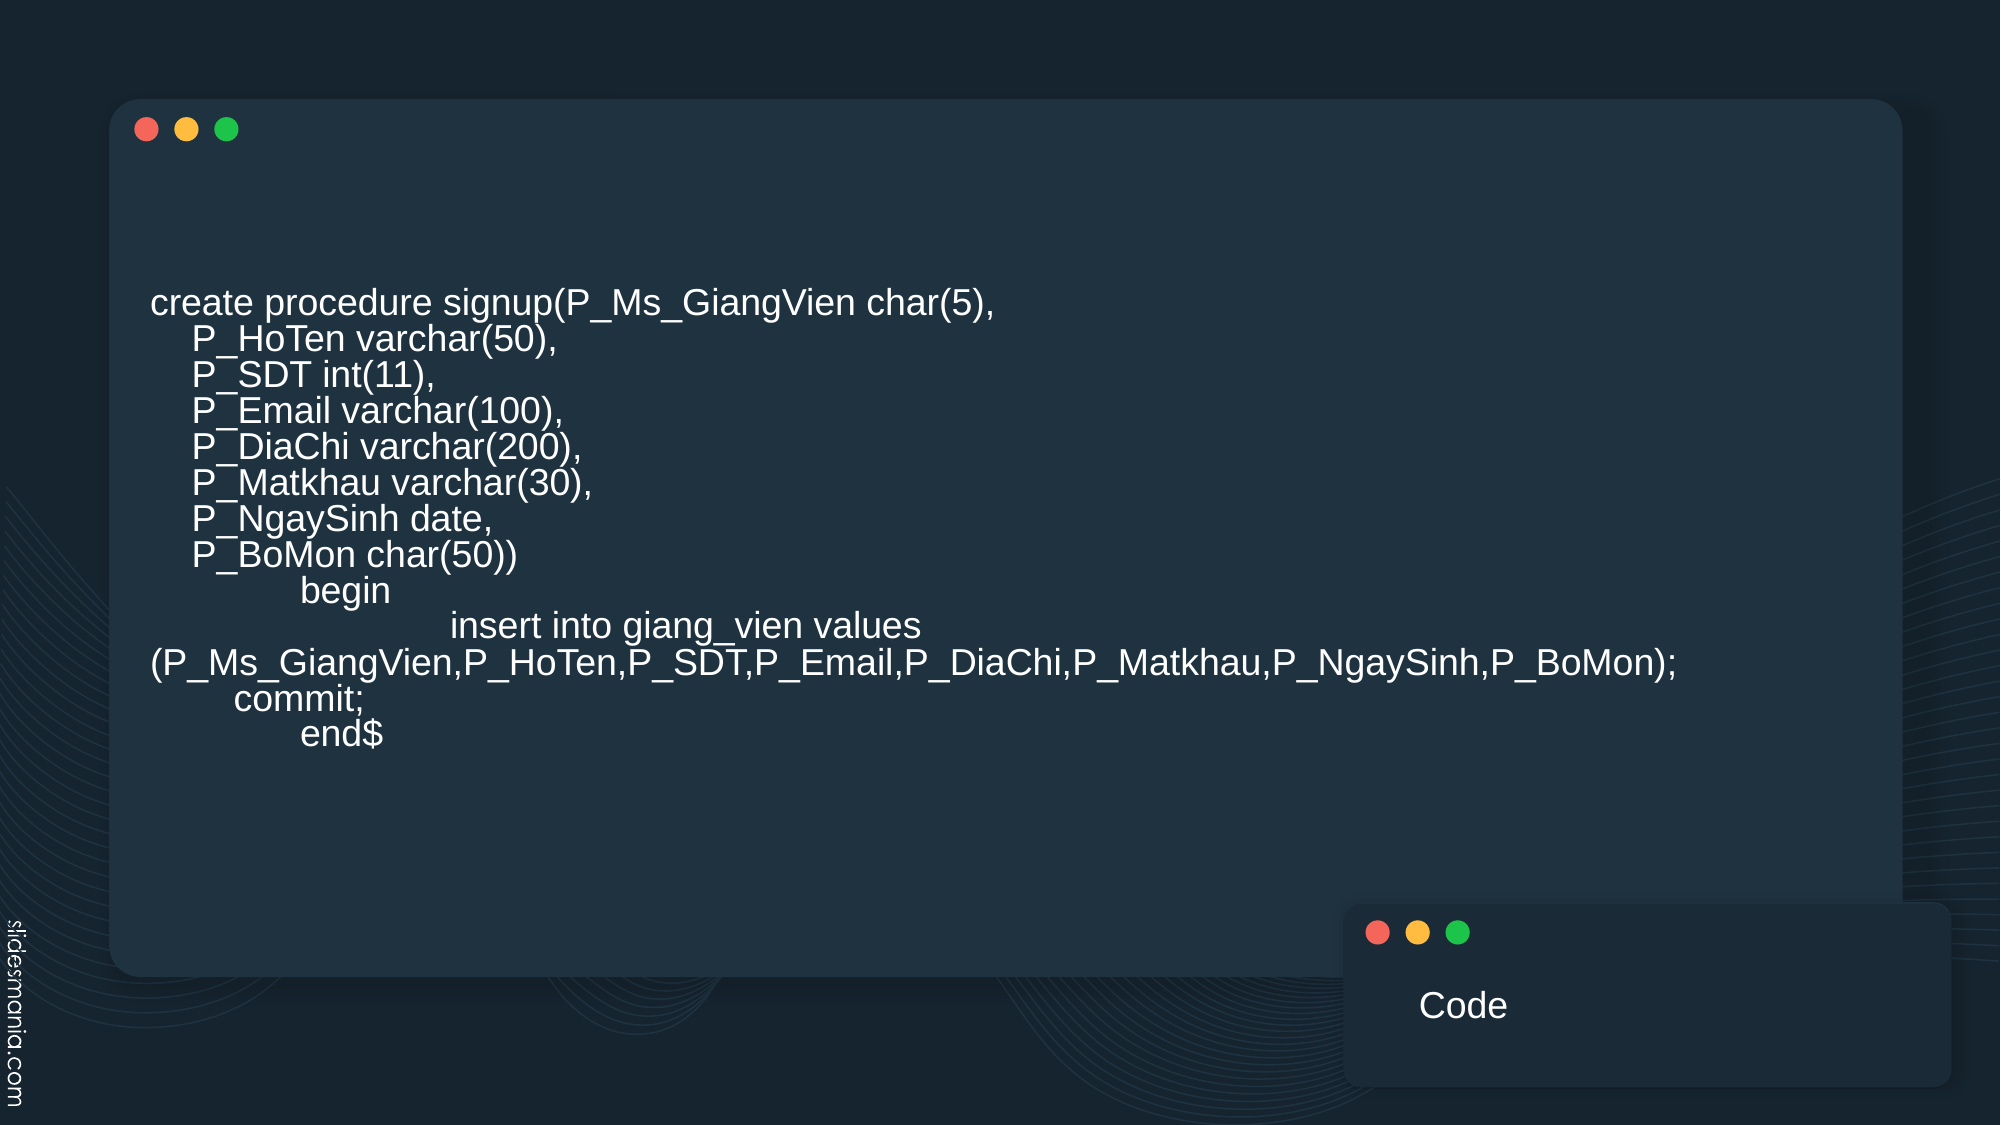

# create procedure signup(P_Ms_GiangVien char(5), P_HoTen varchar(50), P_SDT int(11), P_Email varchar(100), P_DiaChi varchar(200), P_Matkhau varchar(30), P_NgaySinh date, P_BoMon char(50)) begin insert into giang_vien values (P_Ms_GiangVien,P_HoTen,P_SDT,P_Email,P_DiaChi,P_Matkhau,P_NgaySinh,P_BoMon); commit; end$
Code